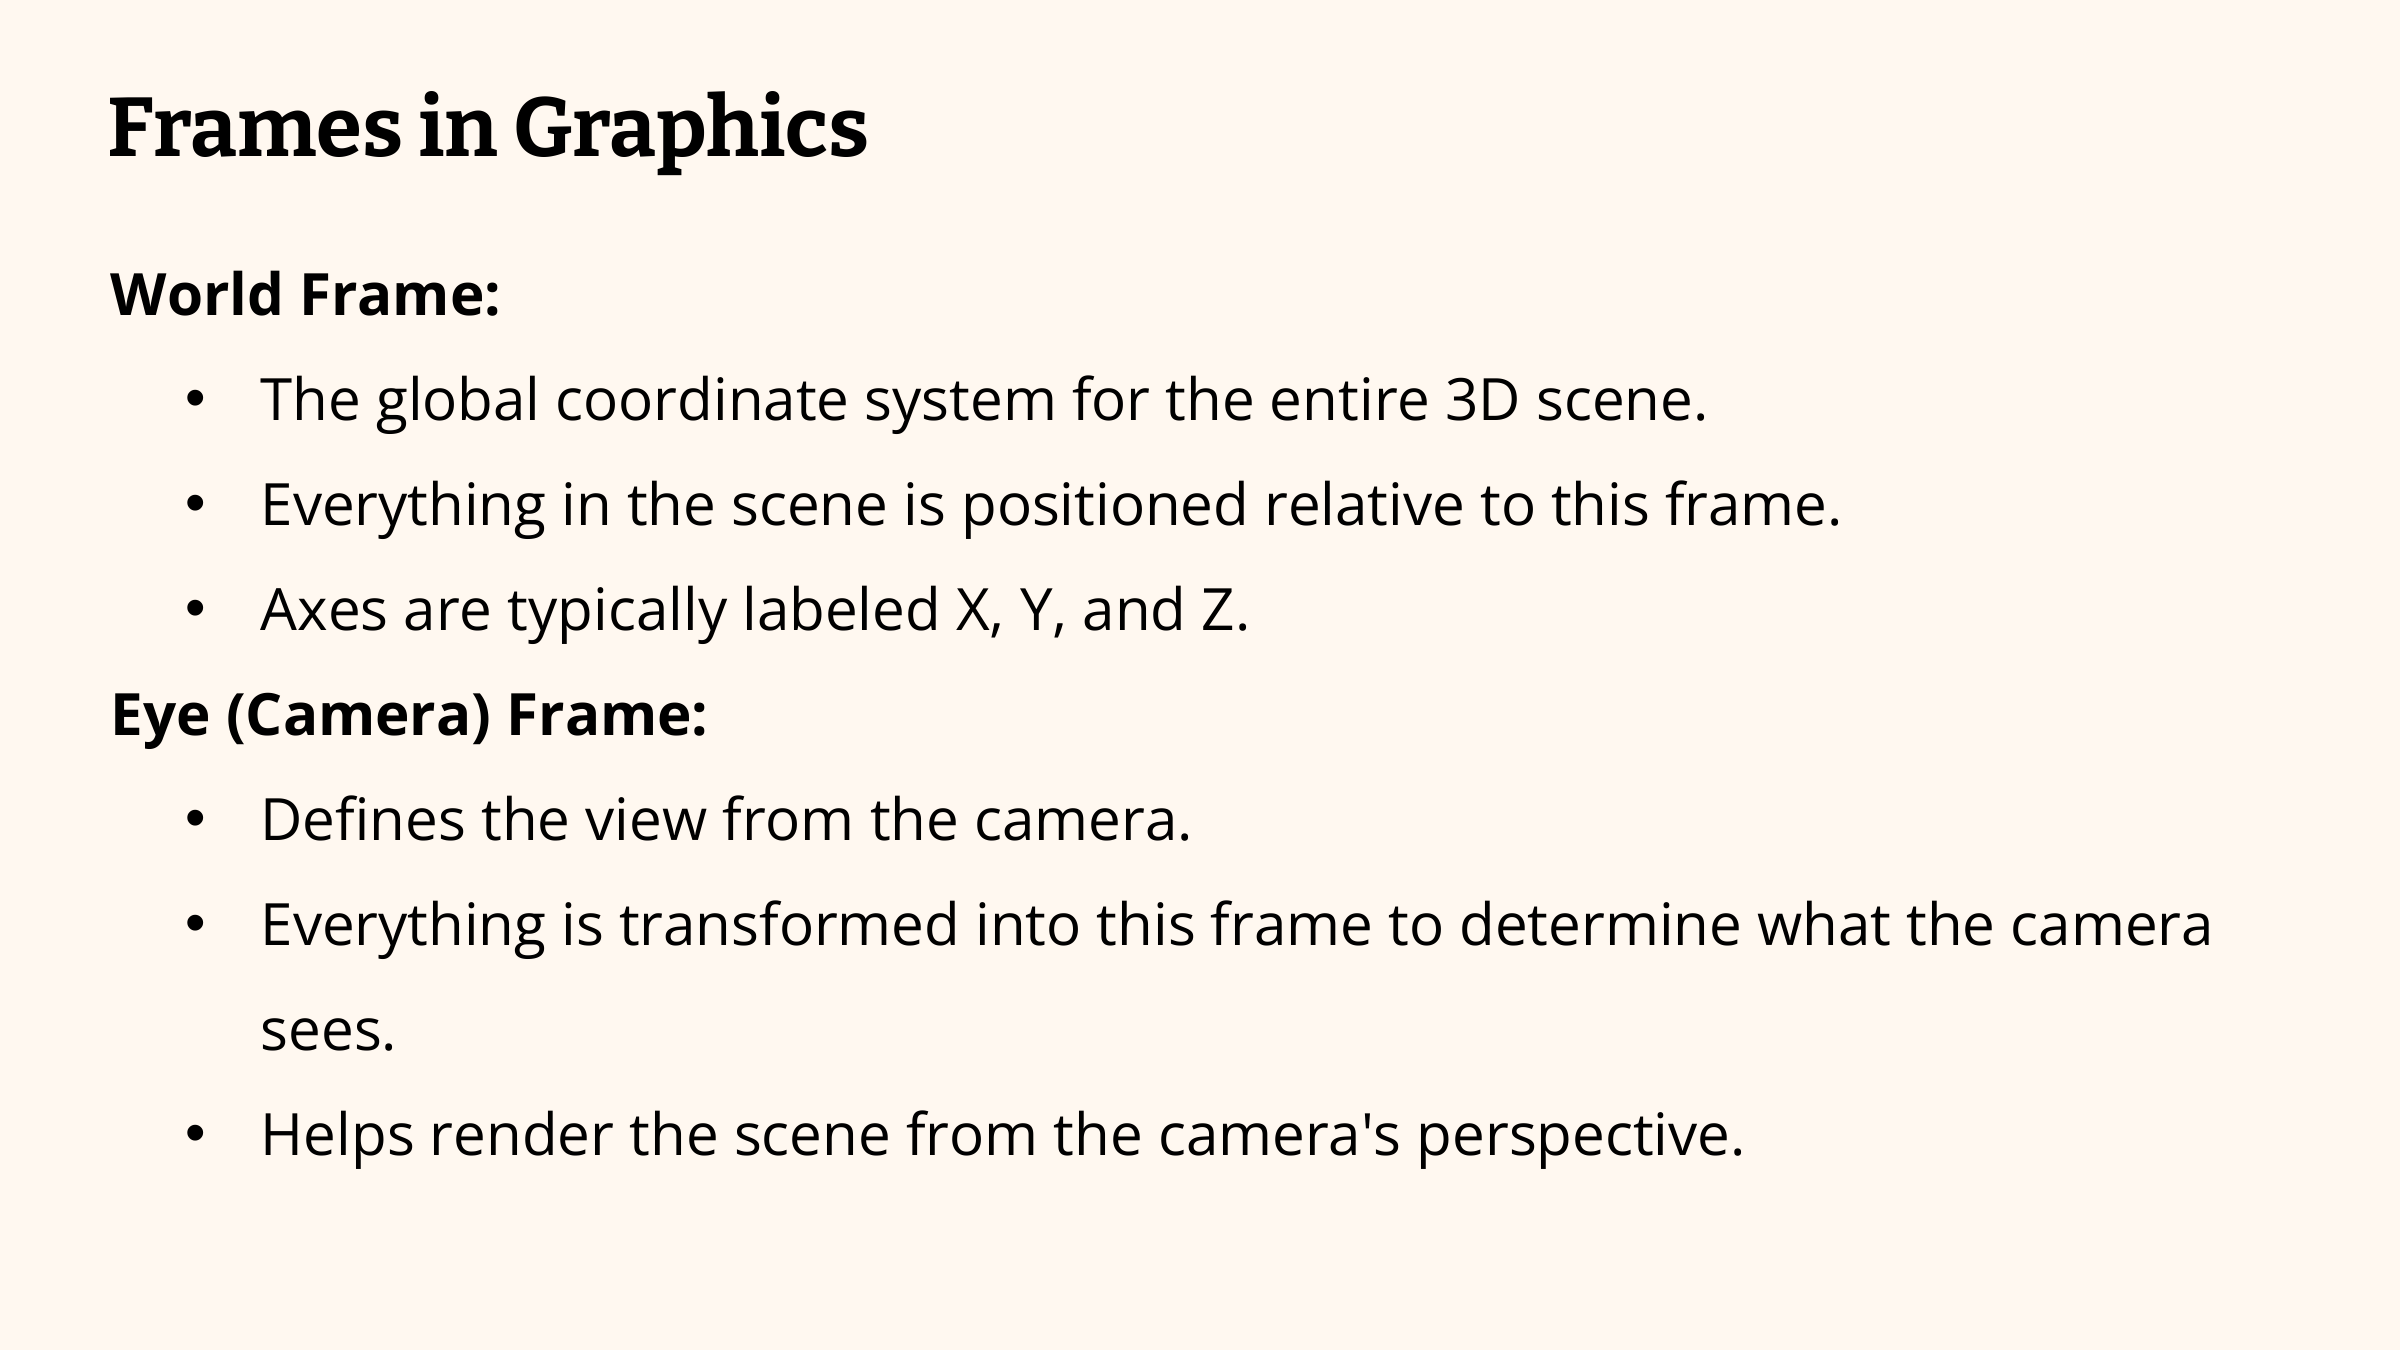

Frames in Graphics
World Frame:
The global coordinate system for the entire 3D scene.
Everything in the scene is positioned relative to this frame.
Axes are typically labeled X, Y, and Z.
Eye (Camera) Frame:
Defines the view from the camera.
Everything is transformed into this frame to determine what the camera sees.
Helps render the scene from the camera's perspective.